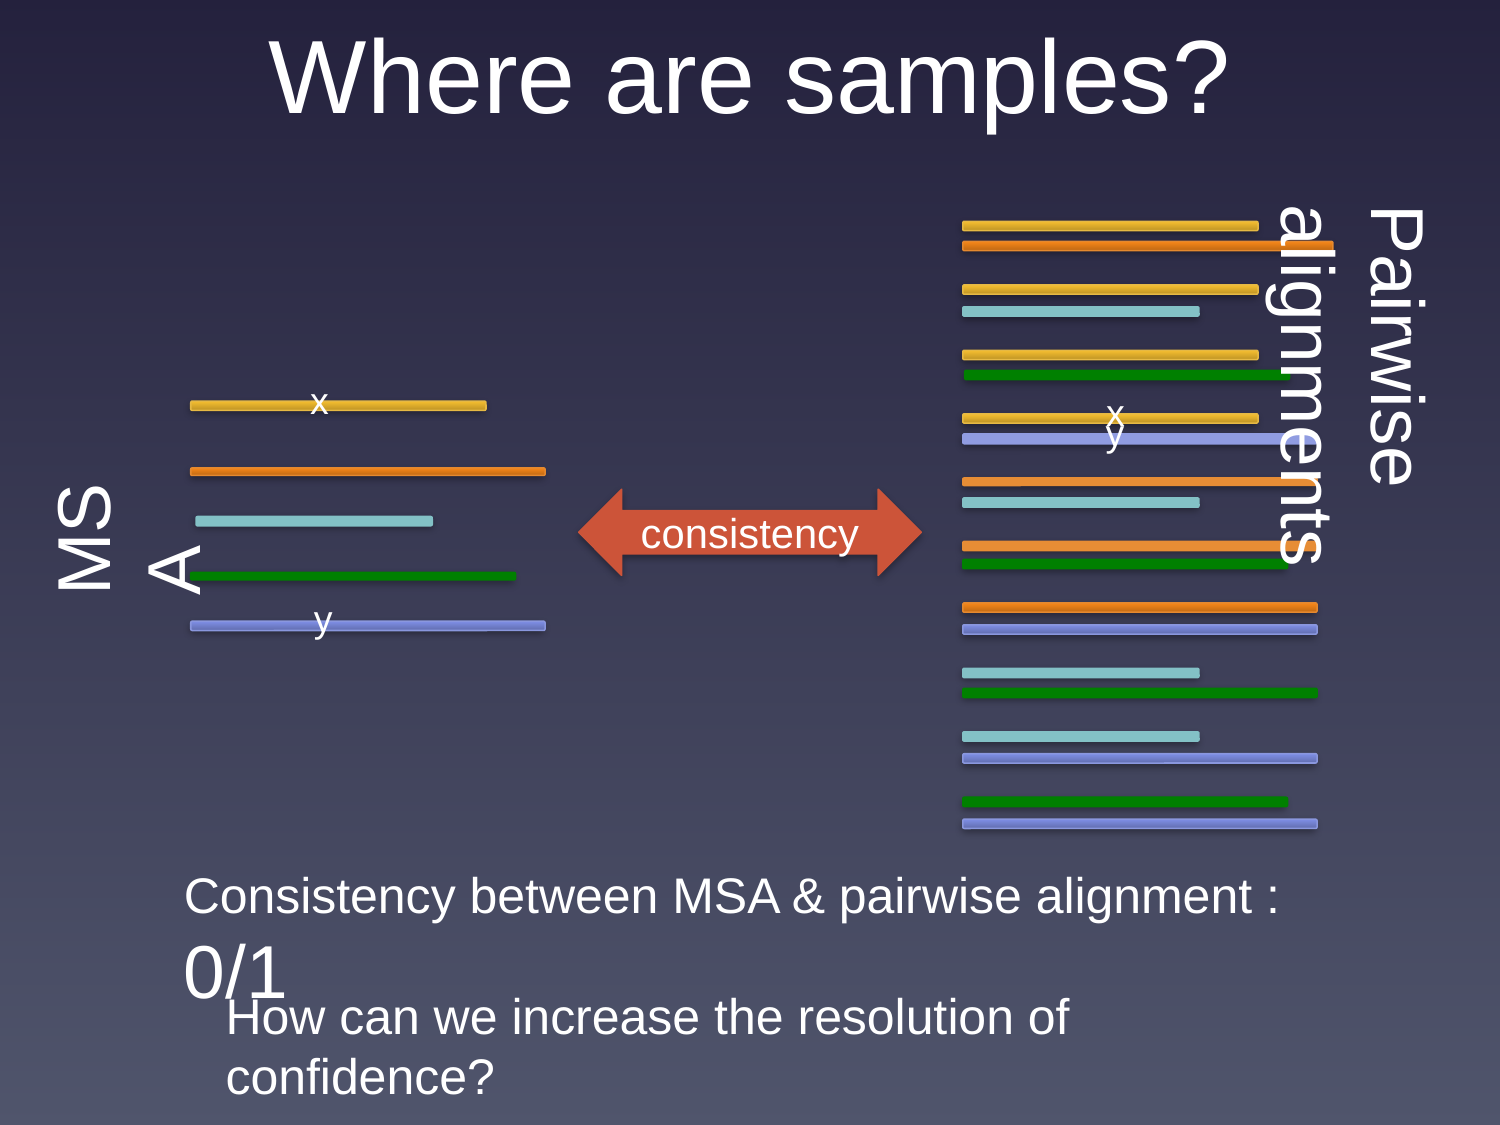

# Where are samples?

x
y
x
y

MSA
Pairwise alignments
consistency
Consistency between MSA & pairwise alignment : 0/1
How can we increase the resolution of confidence?